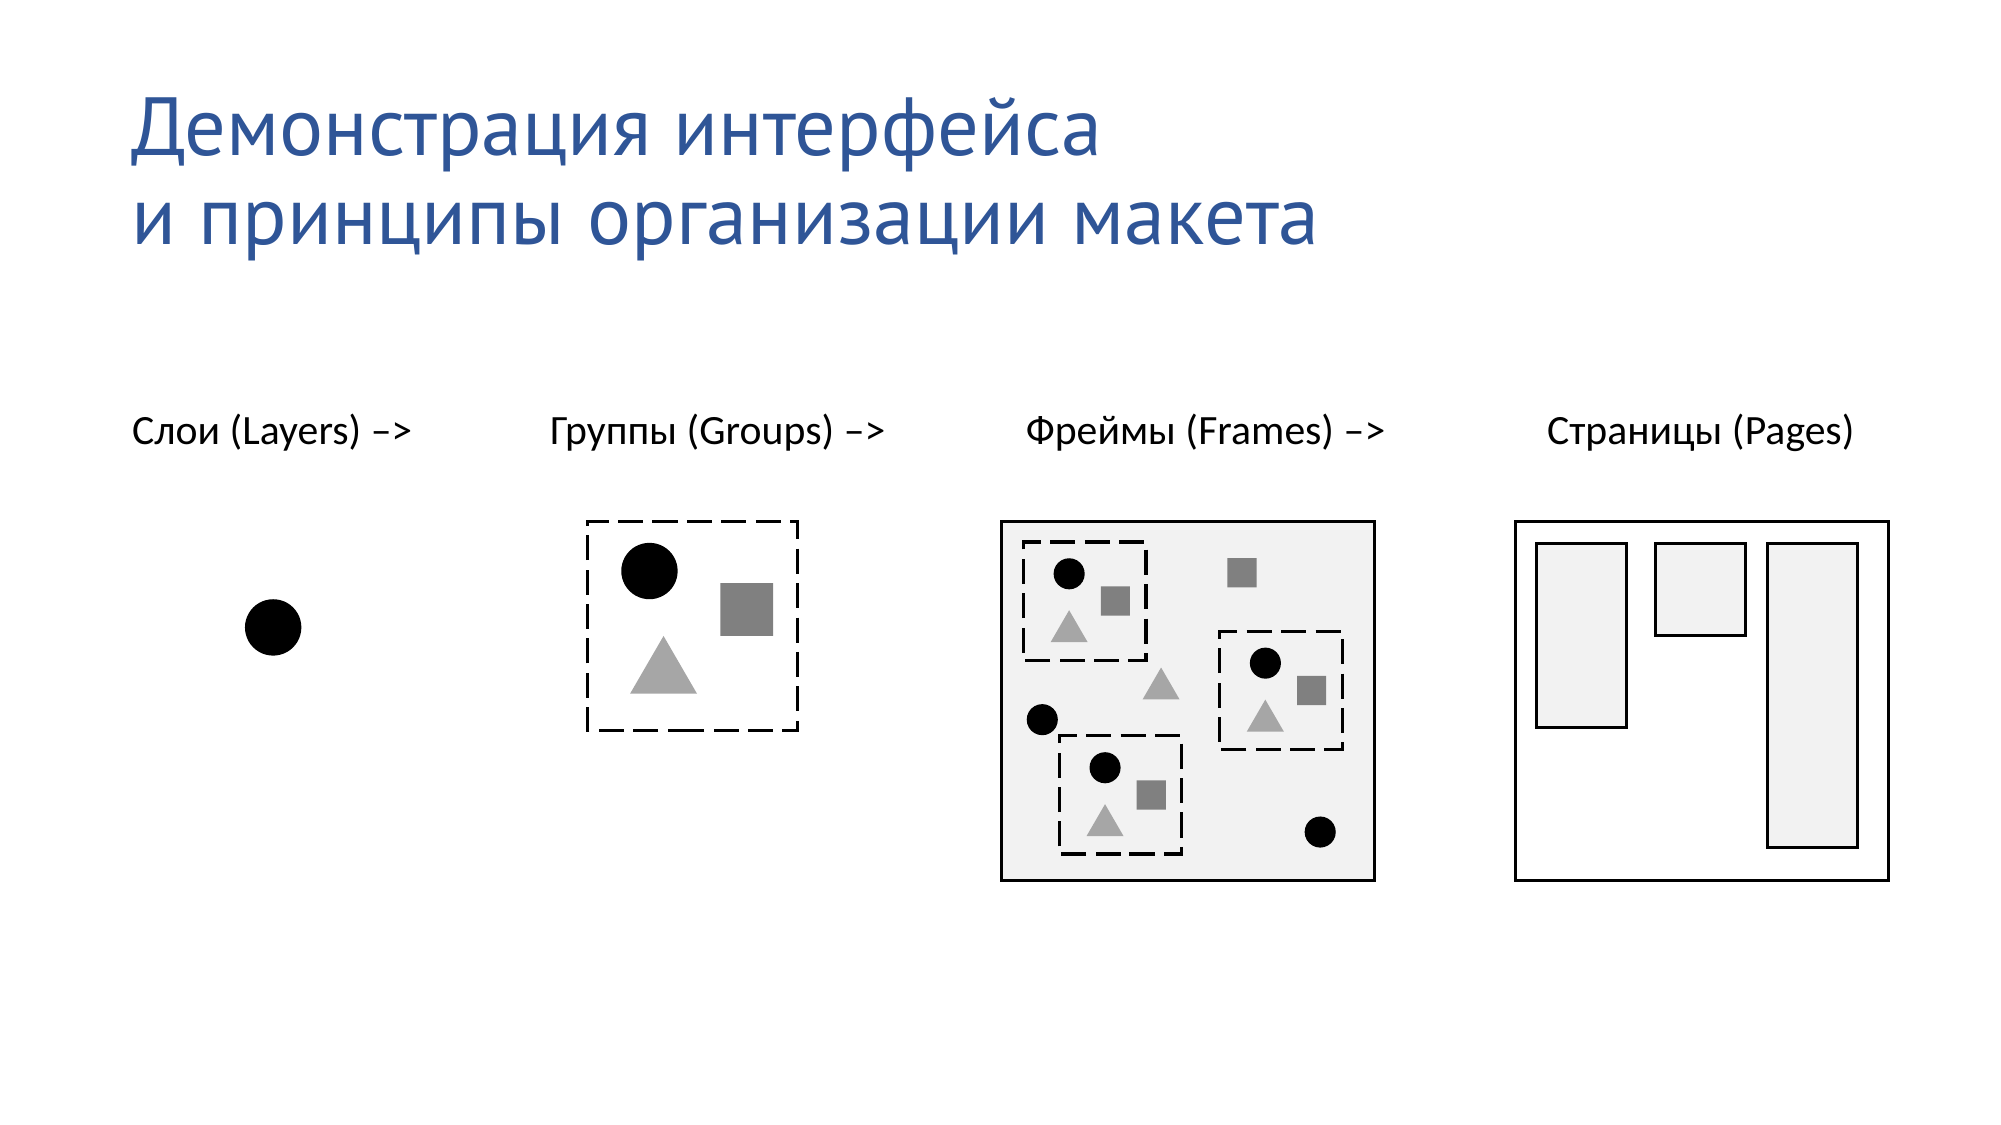

# Демонстрация интерфейса и принципы организации макета
Слои (Layers) –>
Группы (Groups) –>
Фреймы (Frames) –>
Страницы (Pages)